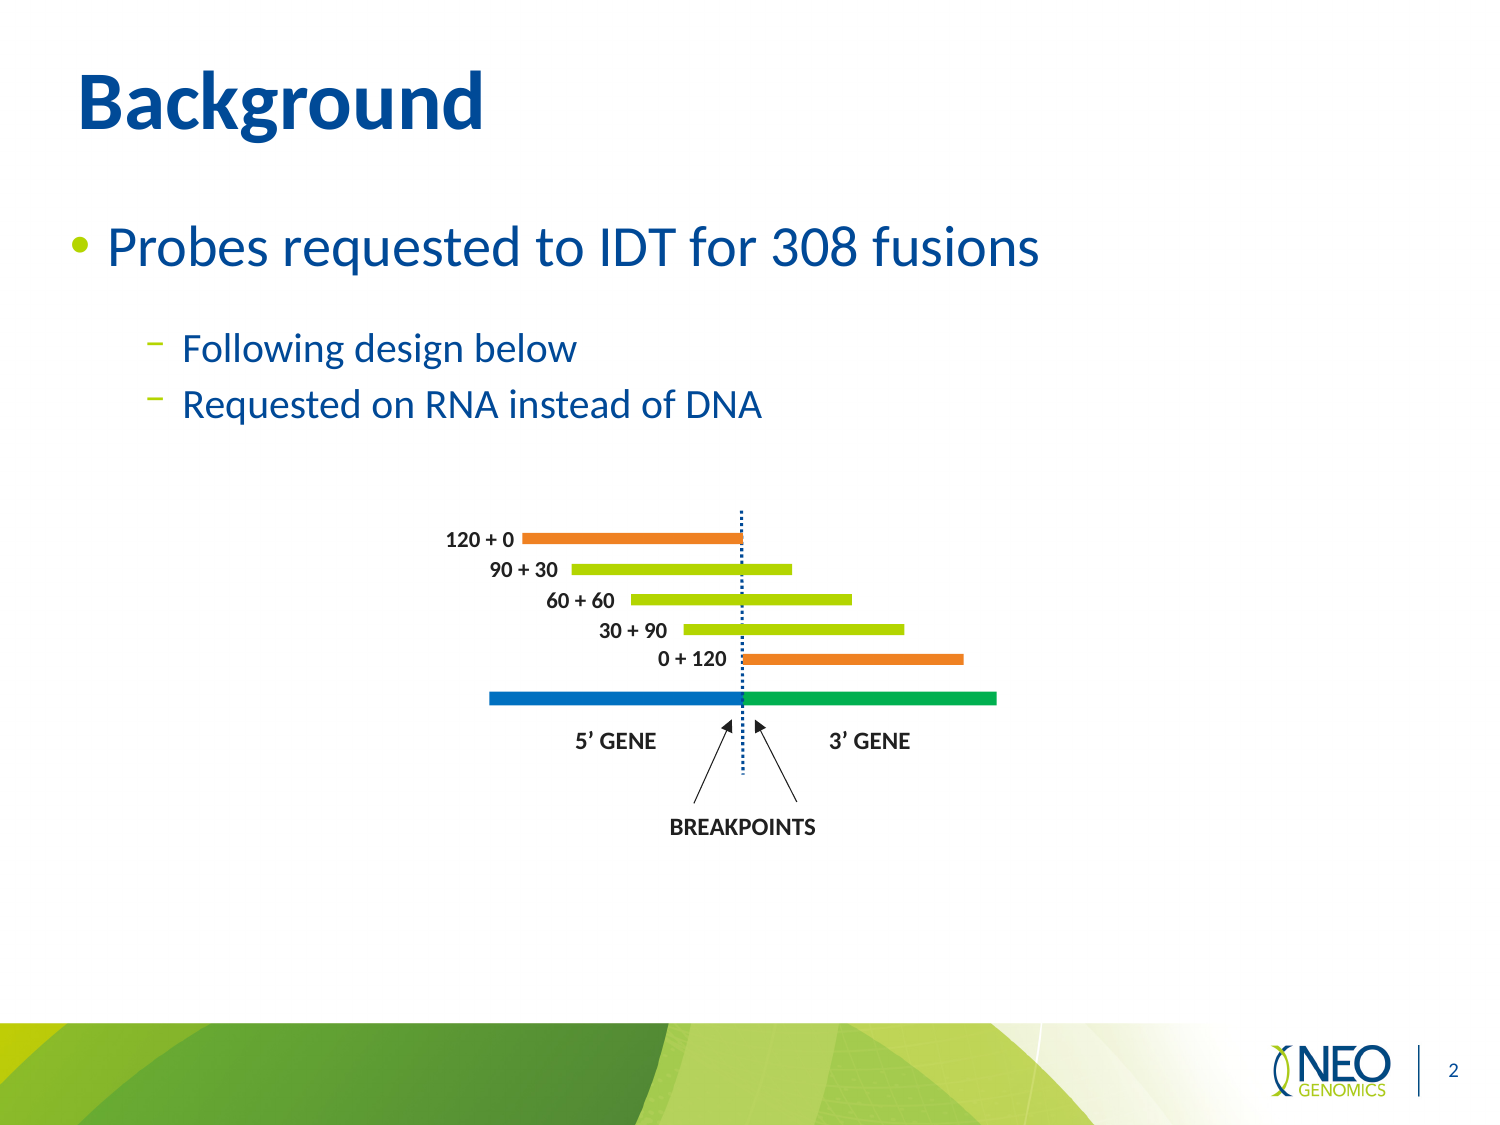

# Background
Probes requested to IDT for 308 fusions

Following design below
Requested on RNA instead of DNA
120 + 0

90 + 30

60 + 60

30 + 90

0 + 120

5’ GENE
3’ GENE
BREAKPOINTS
2